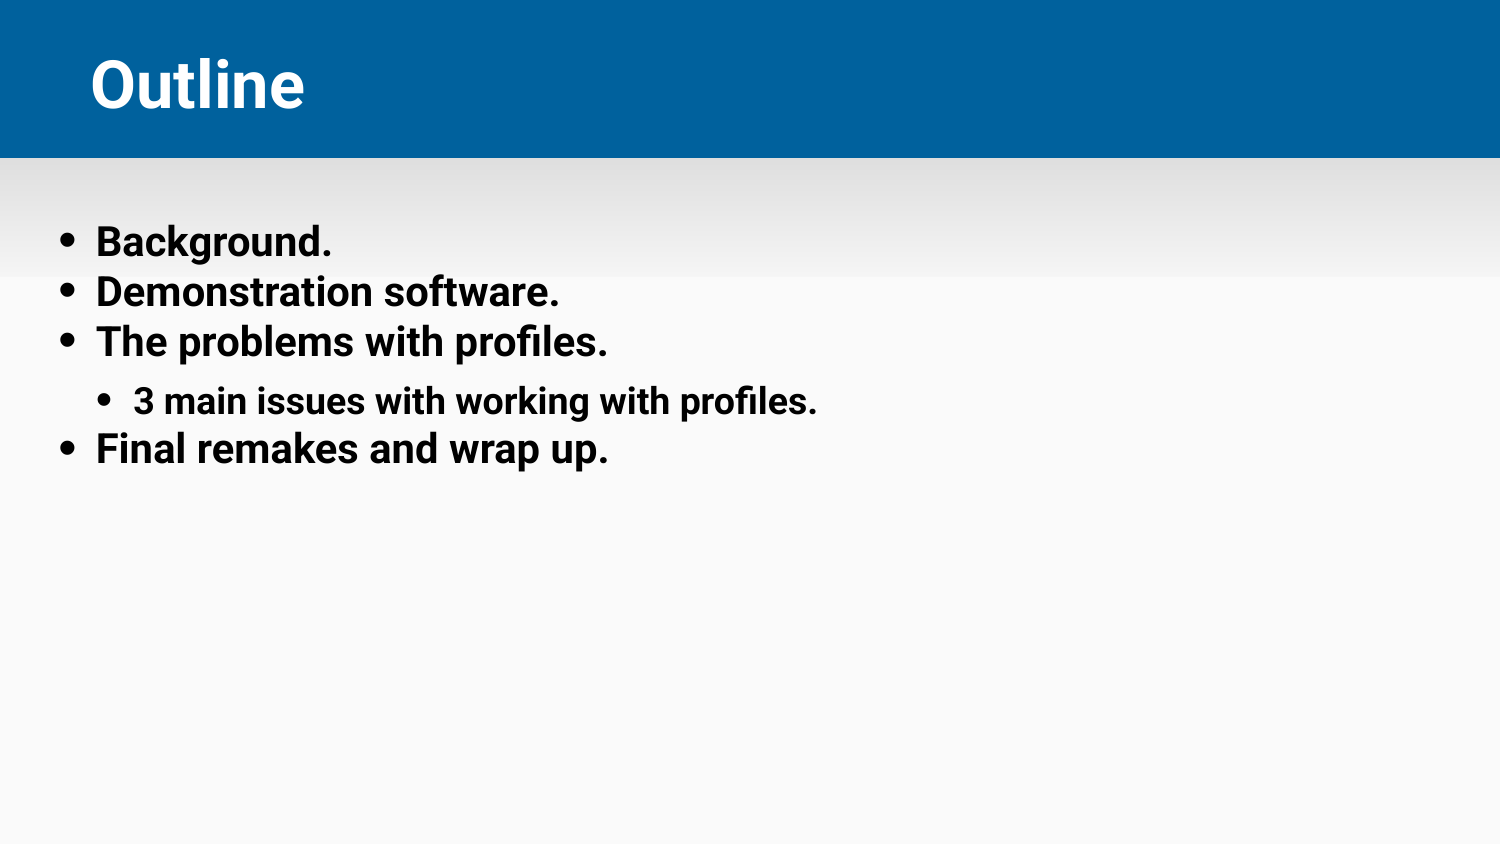

# Outline
Background.
Demonstration software.
The problems with profiles.
3 main issues with working with profiles.
Final remakes and wrap up.